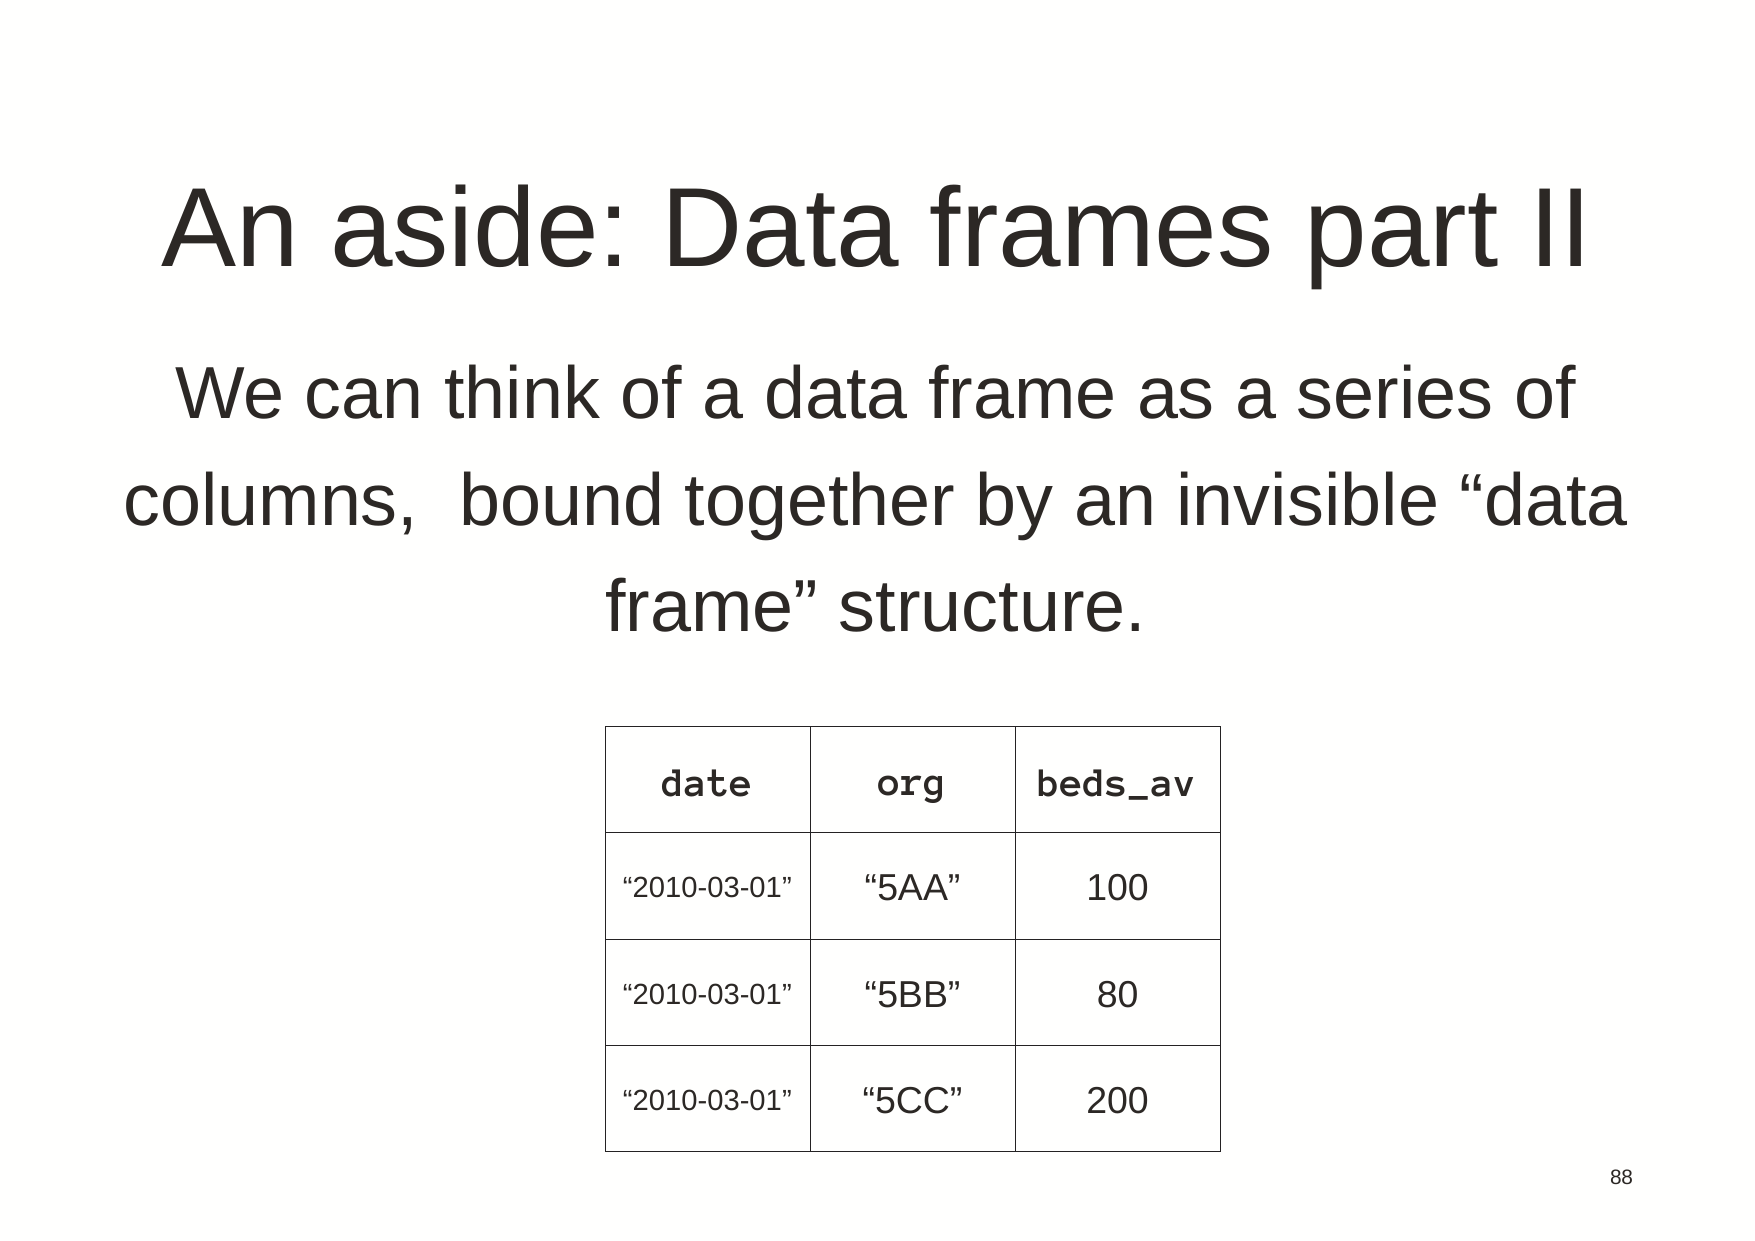

# An aside: Data frames part II

We can think of a data frame as a series of columns,  bound together by an invisible “data frame” structure.

org
date

beds_av
“2010-03-01”
“5AA”

100
“2010-03-01”
“5BB”
80

“2010-03-01”
“5CC”
200
88